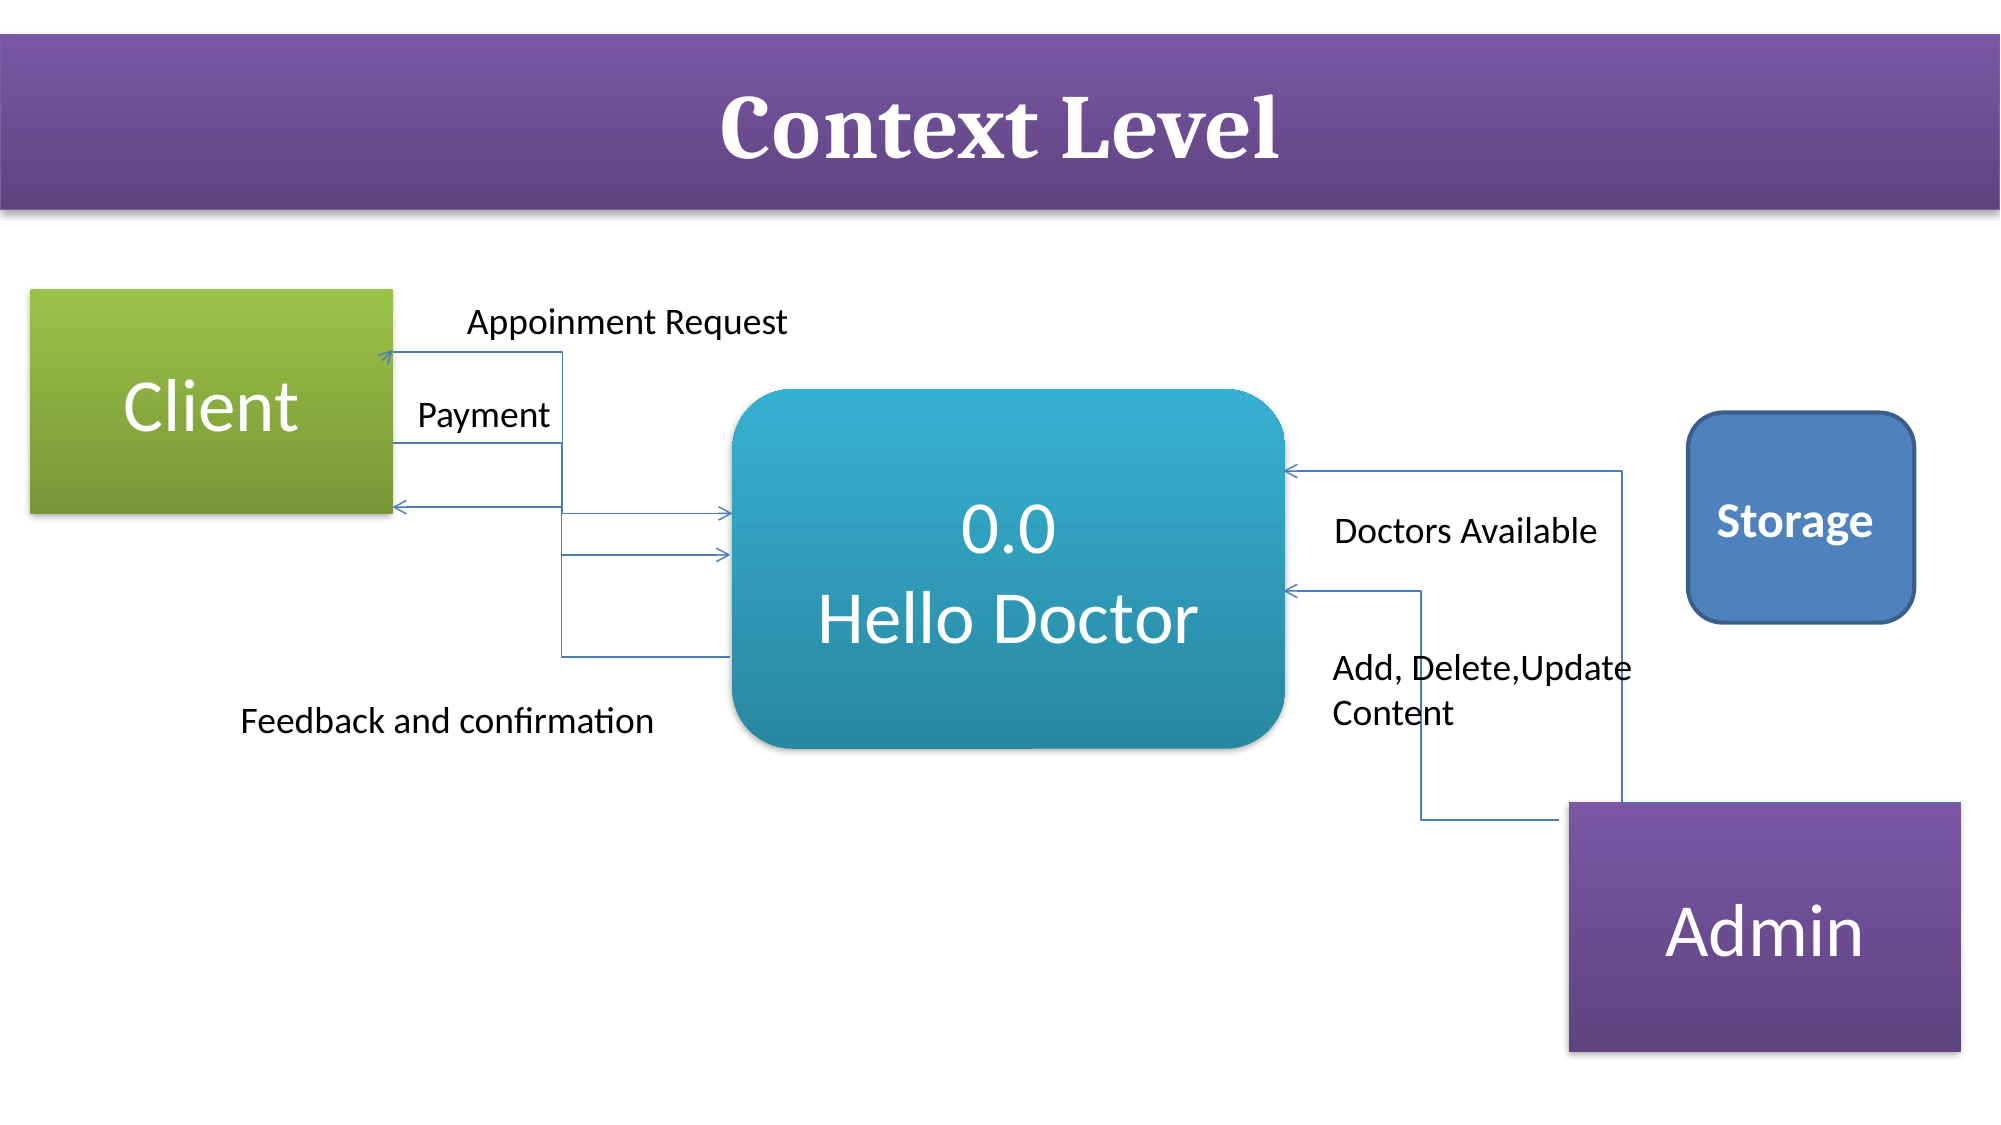

# Context Level
Client
Appoinment Request
Payment
0.0
Hello Doctor
Storage
Doctors Available
Add, Delete,Update Content
Feedback and confirmation
Admin
6
10 December 2016
QUEST